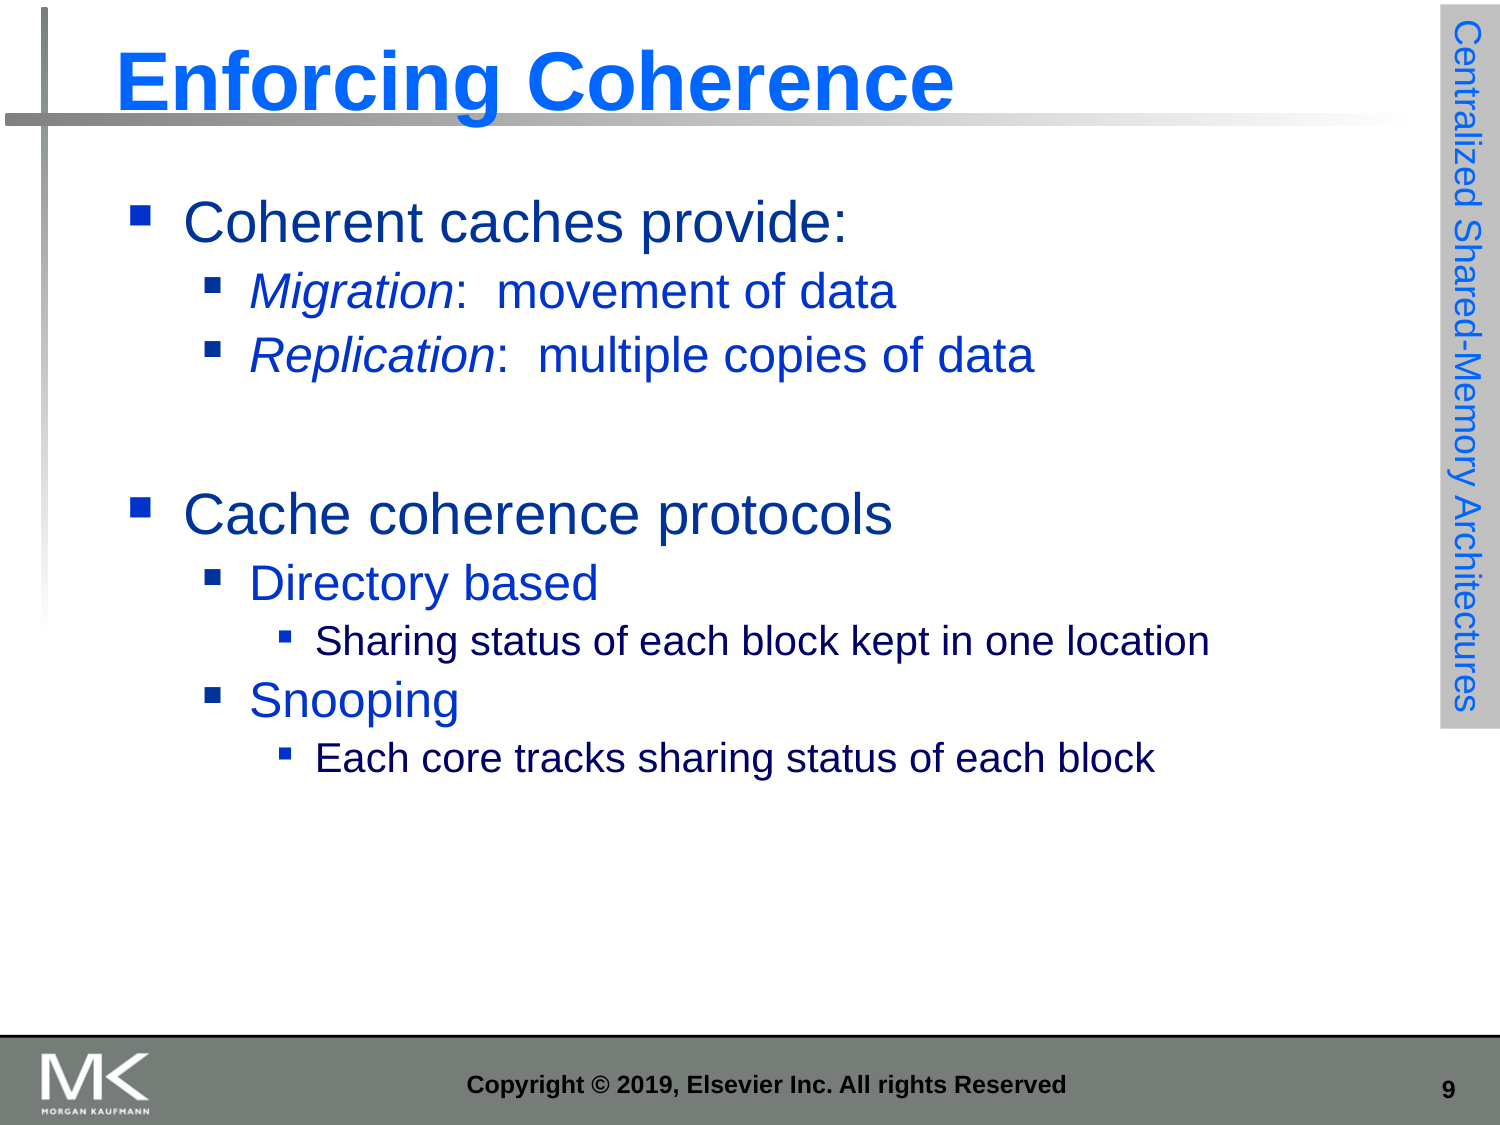

# Enforcing Coherence
Coherent caches provide:
Migration:  movement of data
Replication:  multiple copies of data

Cache coherence protocols
Directory based
Sharing status of each block kept in one location
Snooping
Each core tracks sharing status of each block

Centralized Shared-Memory Architectures
Copyright © 2019, Elsevier Inc. All rights Reserved